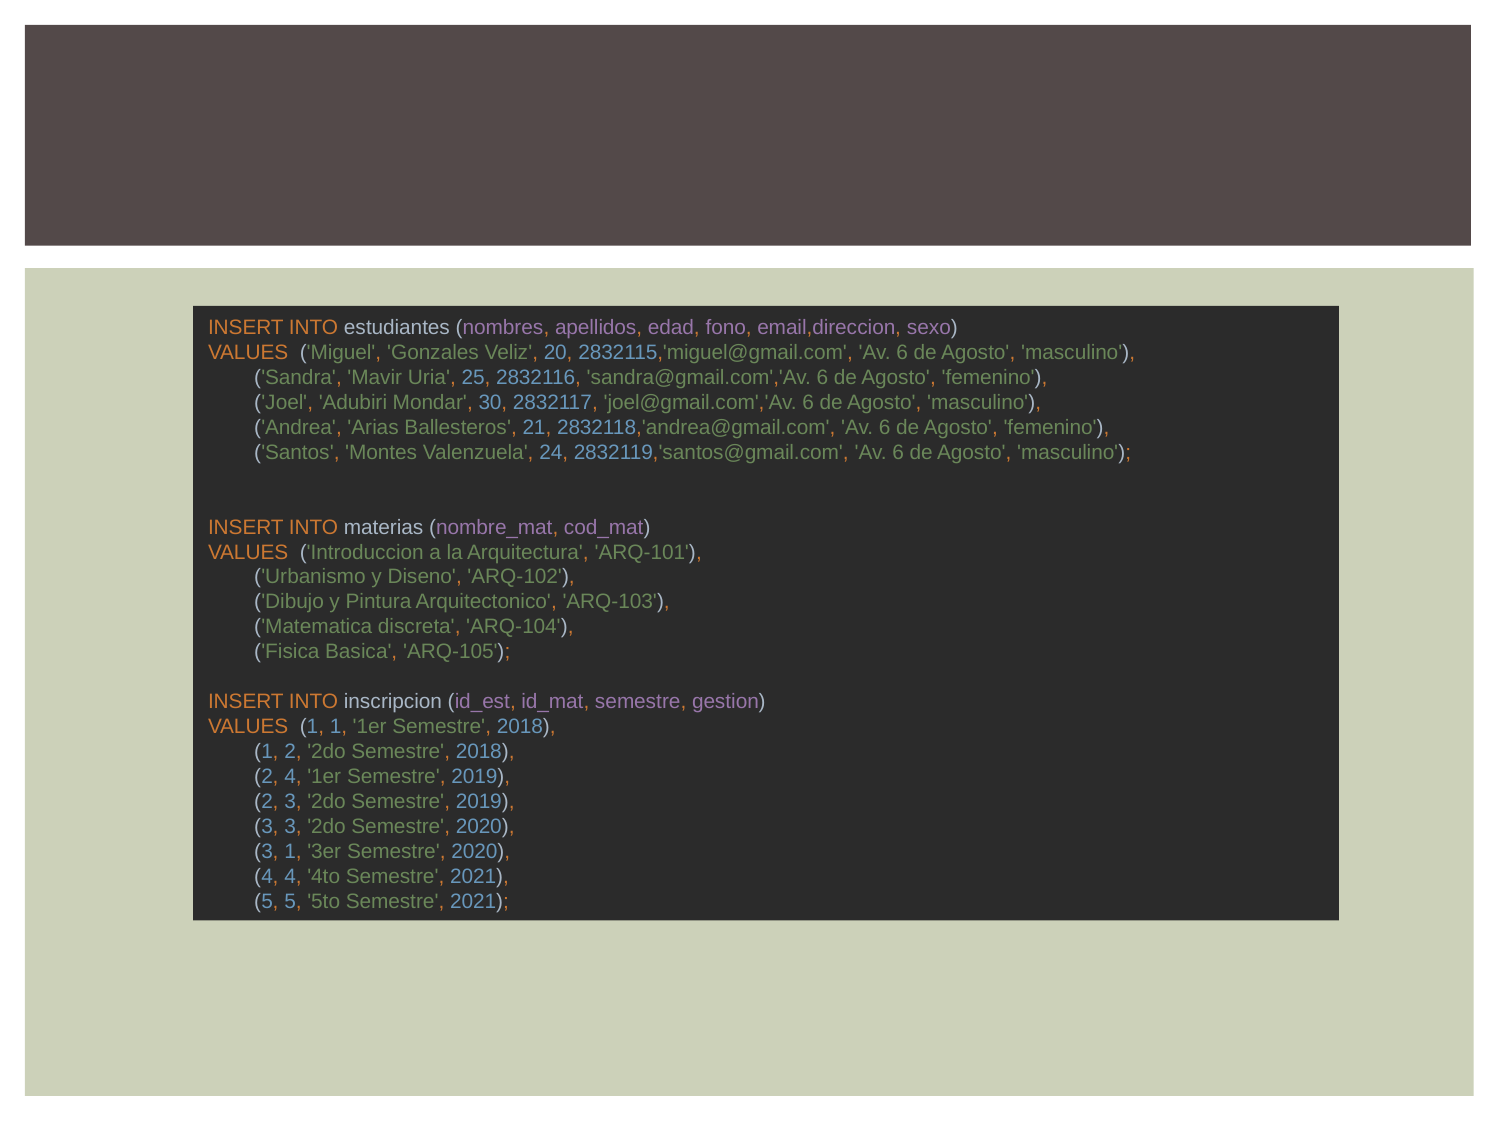

INSERT INTO estudiantes (nombres, apellidos, edad, fono, email,direccion, sexo)
VALUES  ('Miguel', 'Gonzales Veliz', 20, 2832115,'miguel@gmail.com', 'Av. 6 de Agosto', 'masculino'),
        ('Sandra', 'Mavir Uria', 25, 2832116, 'sandra@gmail.com','Av. 6 de Agosto', 'femenino'),
        ('Joel', 'Adubiri Mondar', 30, 2832117, 'joel@gmail.com','Av. 6 de Agosto', 'masculino'),
        ('Andrea', 'Arias Ballesteros', 21, 2832118,'andrea@gmail.com', 'Av. 6 de Agosto', 'femenino'),
        ('Santos', 'Montes Valenzuela', 24, 2832119,'santos@gmail.com', 'Av. 6 de Agosto', 'masculino');
INSERT INTO materias (nombre_mat, cod_mat)
VALUES  ('Introduccion a la Arquitectura', 'ARQ-101'),
        ('Urbanismo y Diseno', 'ARQ-102'),
        ('Dibujo y Pintura Arquitectonico', 'ARQ-103'),
        ('Matematica discreta', 'ARQ-104'),
        ('Fisica Basica', 'ARQ-105');
INSERT INTO inscripcion (id_est, id_mat, semestre, gestion)
VALUES  (1, 1, '1er Semestre', 2018),
        (1, 2, '2do Semestre', 2018),
        (2, 4, '1er Semestre', 2019),
        (2, 3, '2do Semestre', 2019),
        (3, 3, '2do Semestre', 2020),
        (3, 1, '3er Semestre', 2020),
        (4, 4, '4to Semestre', 2021),
        (5, 5, '5to Semestre', 2021);